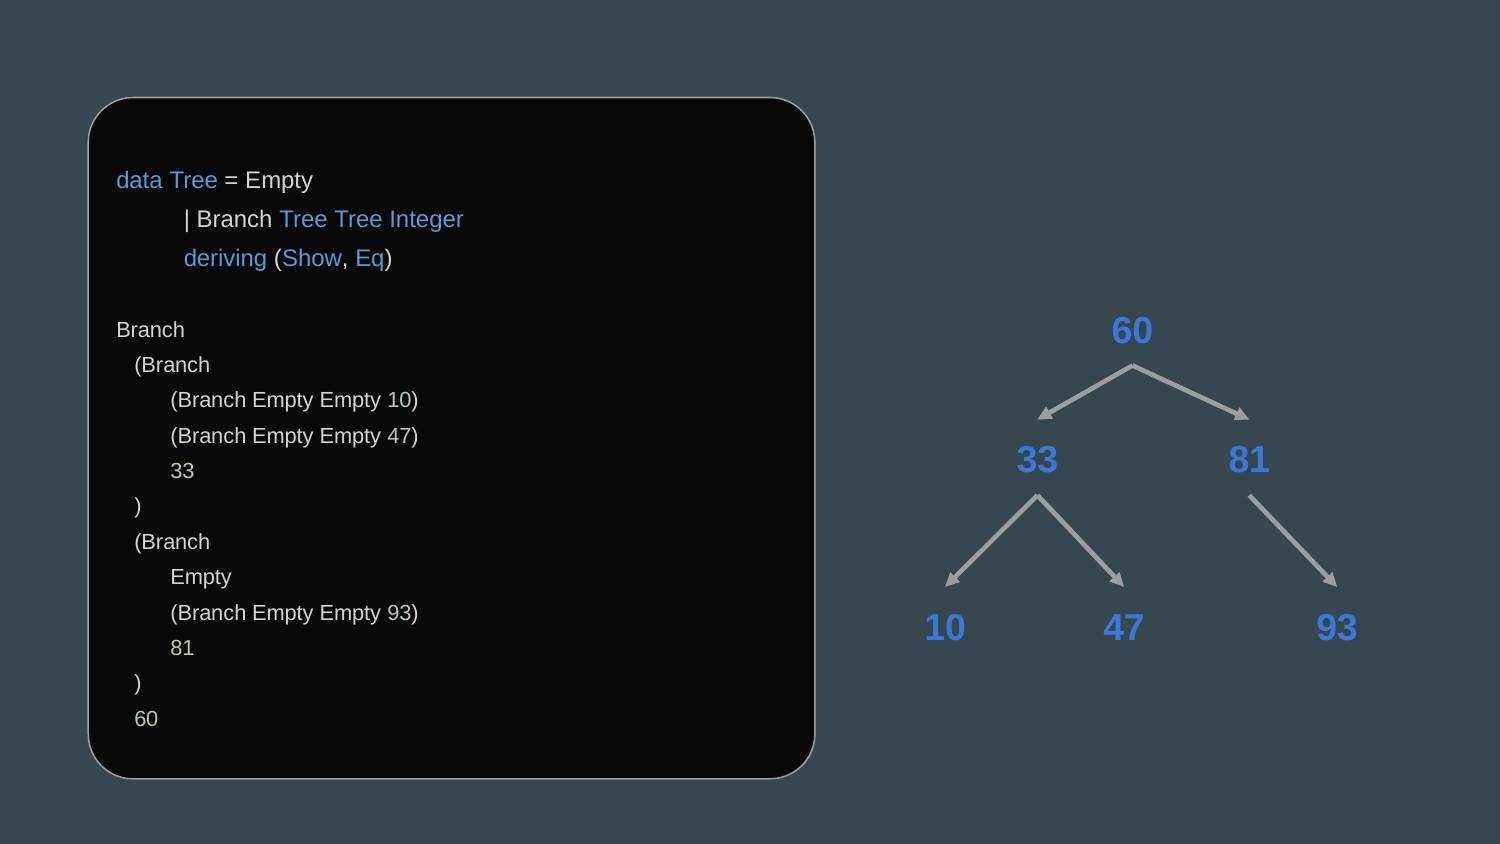

data Tree = Empty
          | Branch Tree Tree Integer
          deriving (Show, Eq)

Branch
   (Branch
         (Branch Empty Empty 10)
         (Branch Empty Empty 47)
         33
   )
   (Branch
         Empty
         (Branch Empty Empty 93)
         81
   )
   60

60
33
81
10
47
93